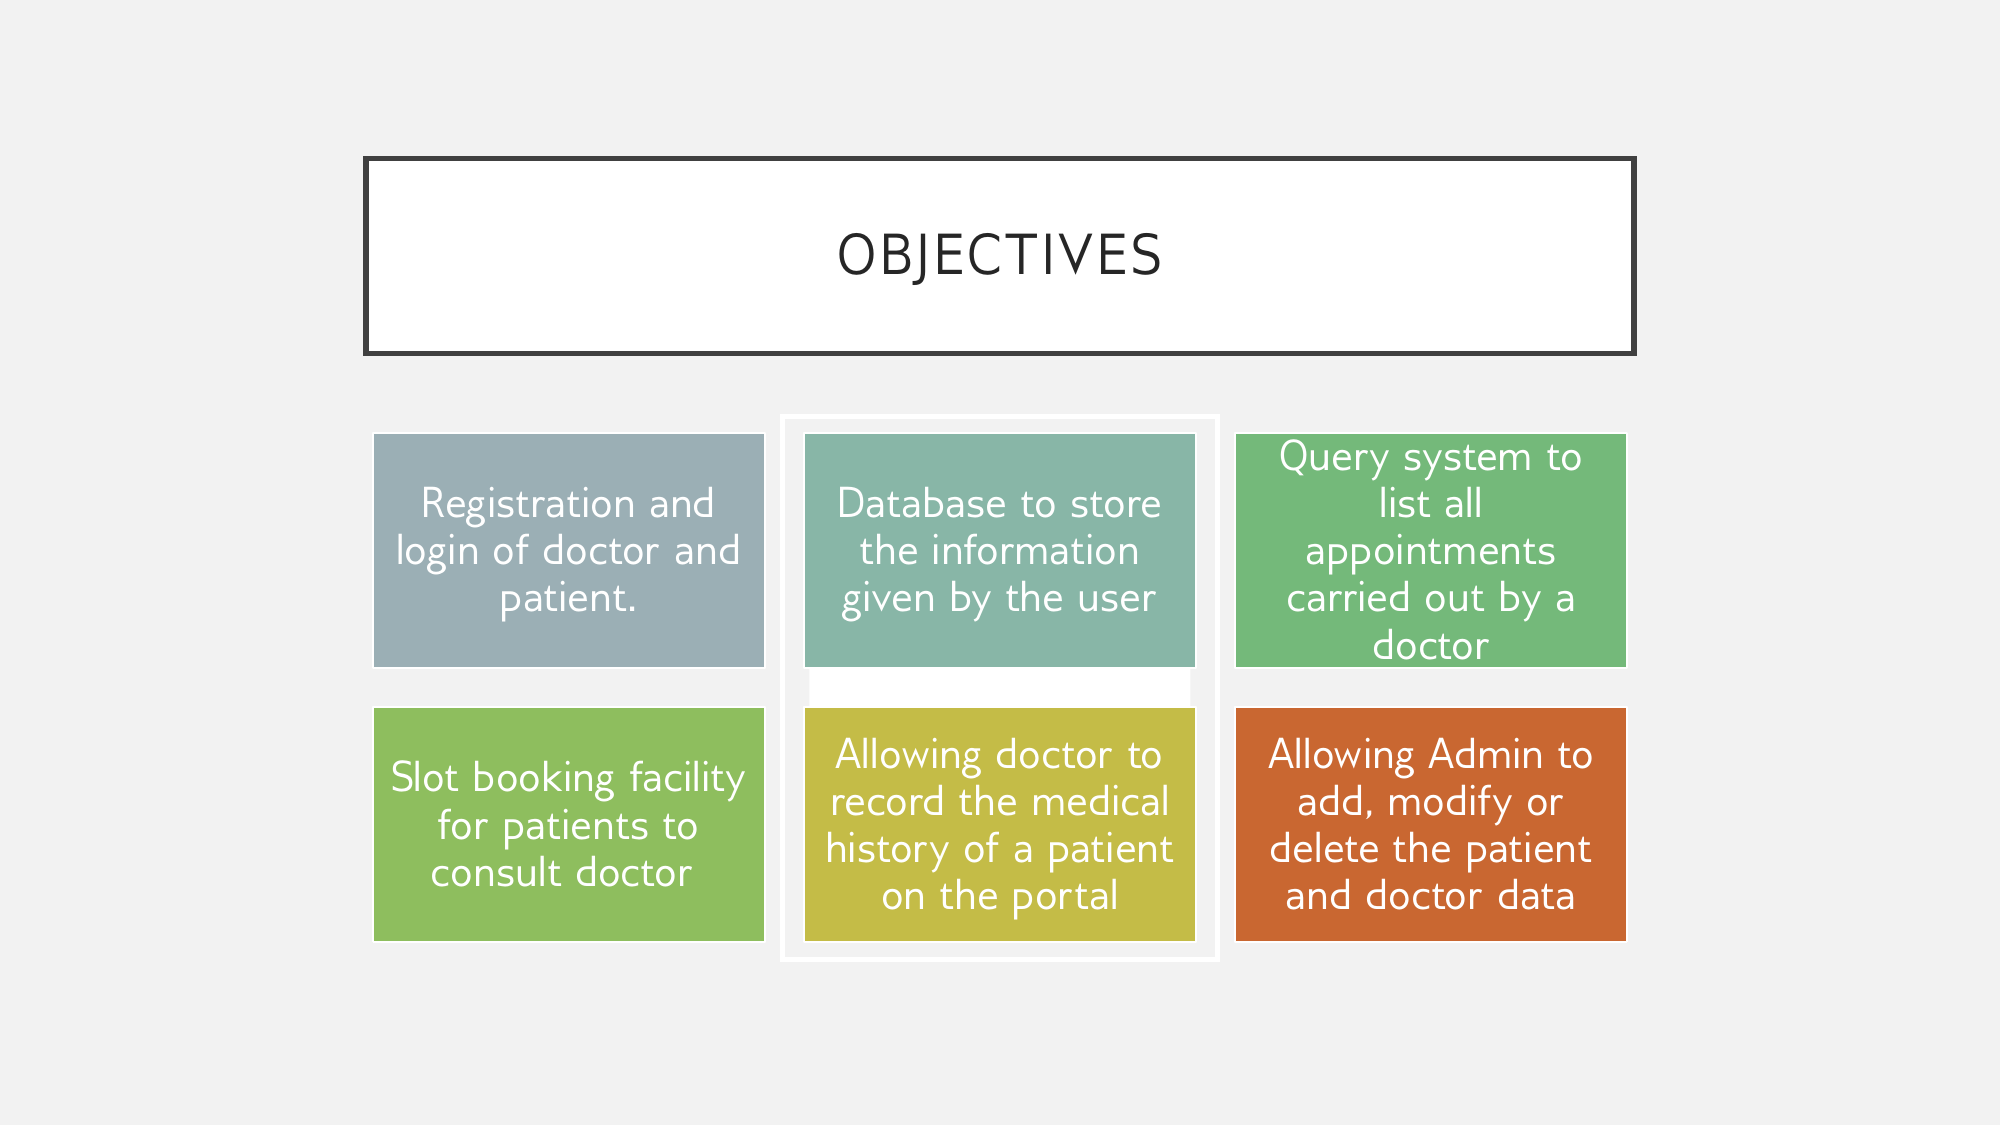

# Objectives

Registration and login of doctor and patient.
Database to store the information given by the user
Query system to list all appointments carried out by a doctor
Slot booking facility for patients to consult doctor
Allowing doctor to record the medical history of a patient on the portal
Allowing Admin to add, modify or delete the patient and doctor data